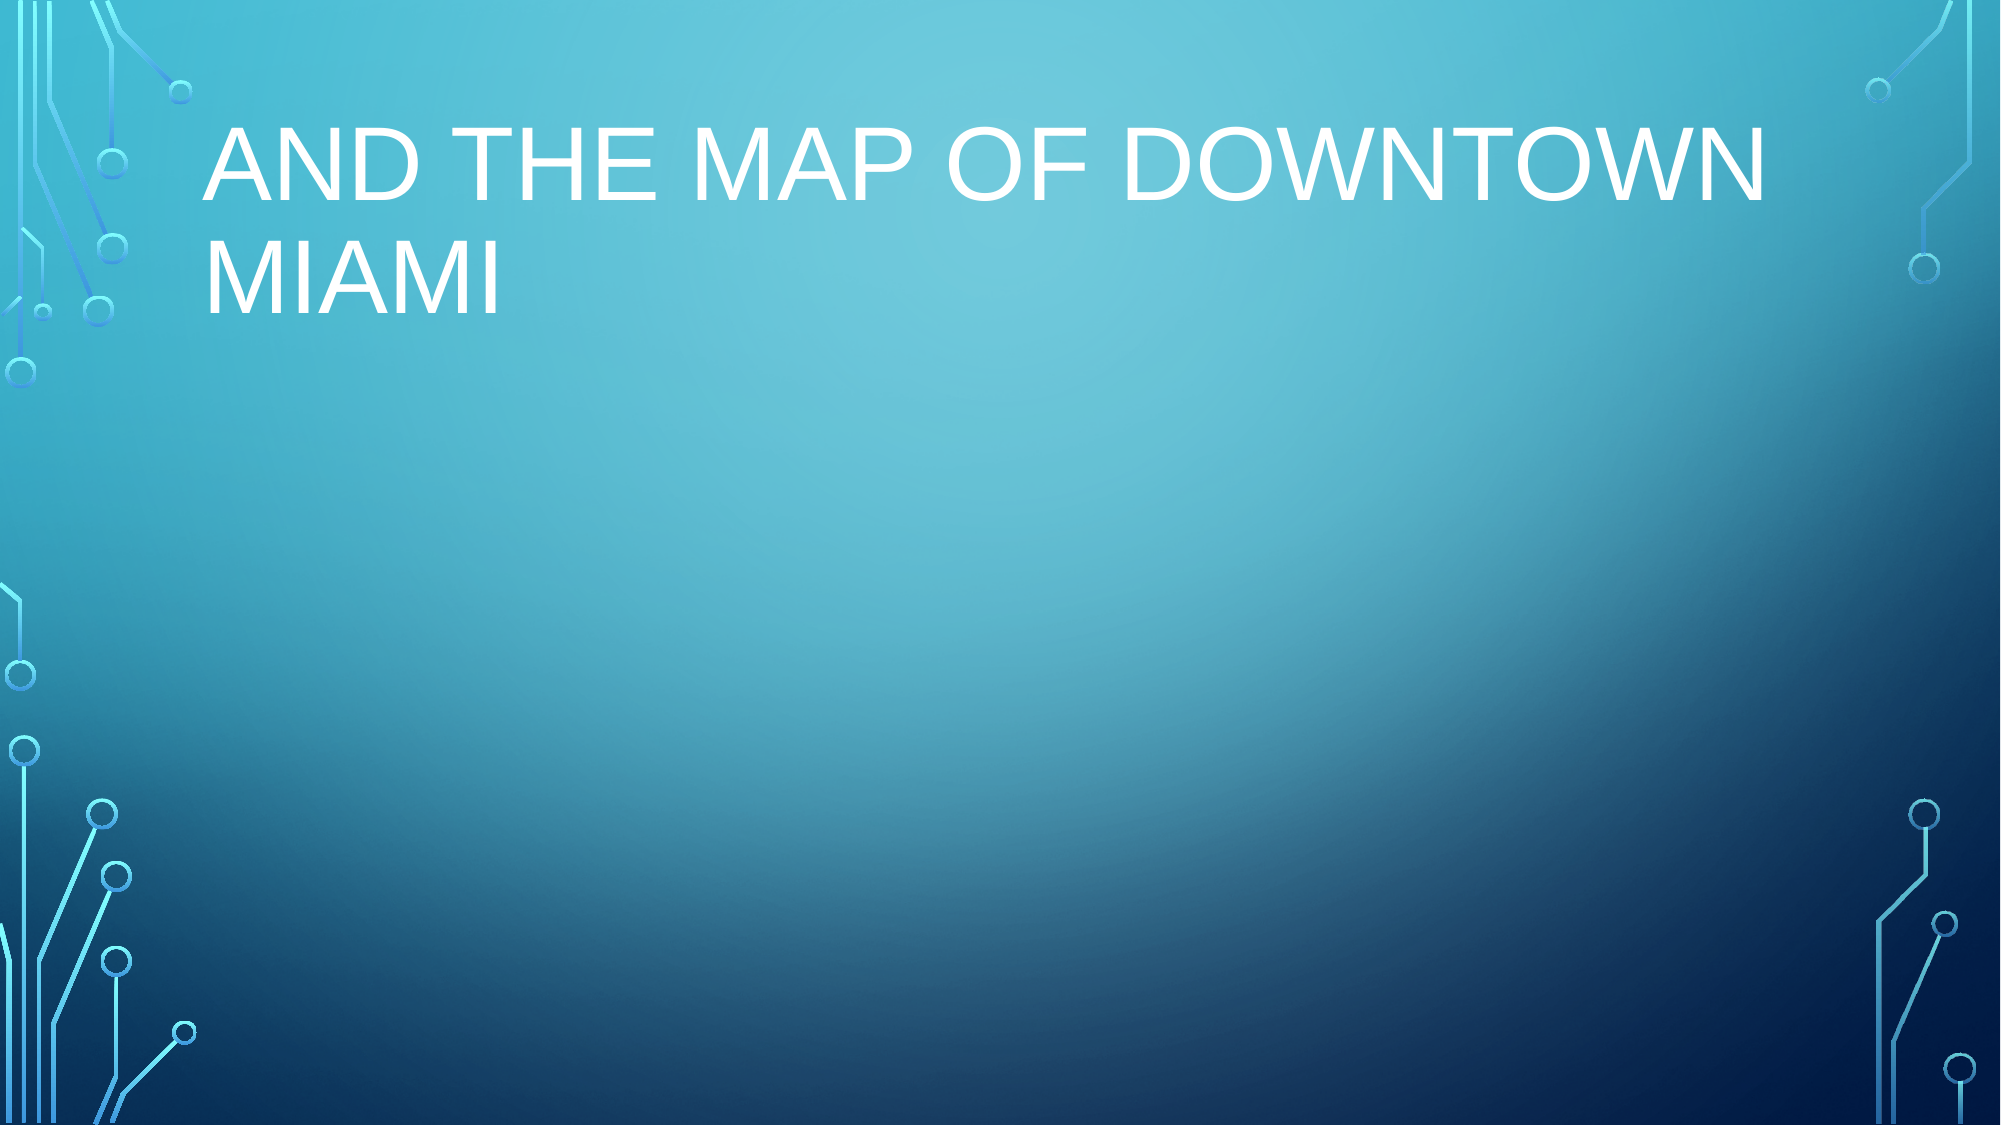

# And the map of Downtown Miami